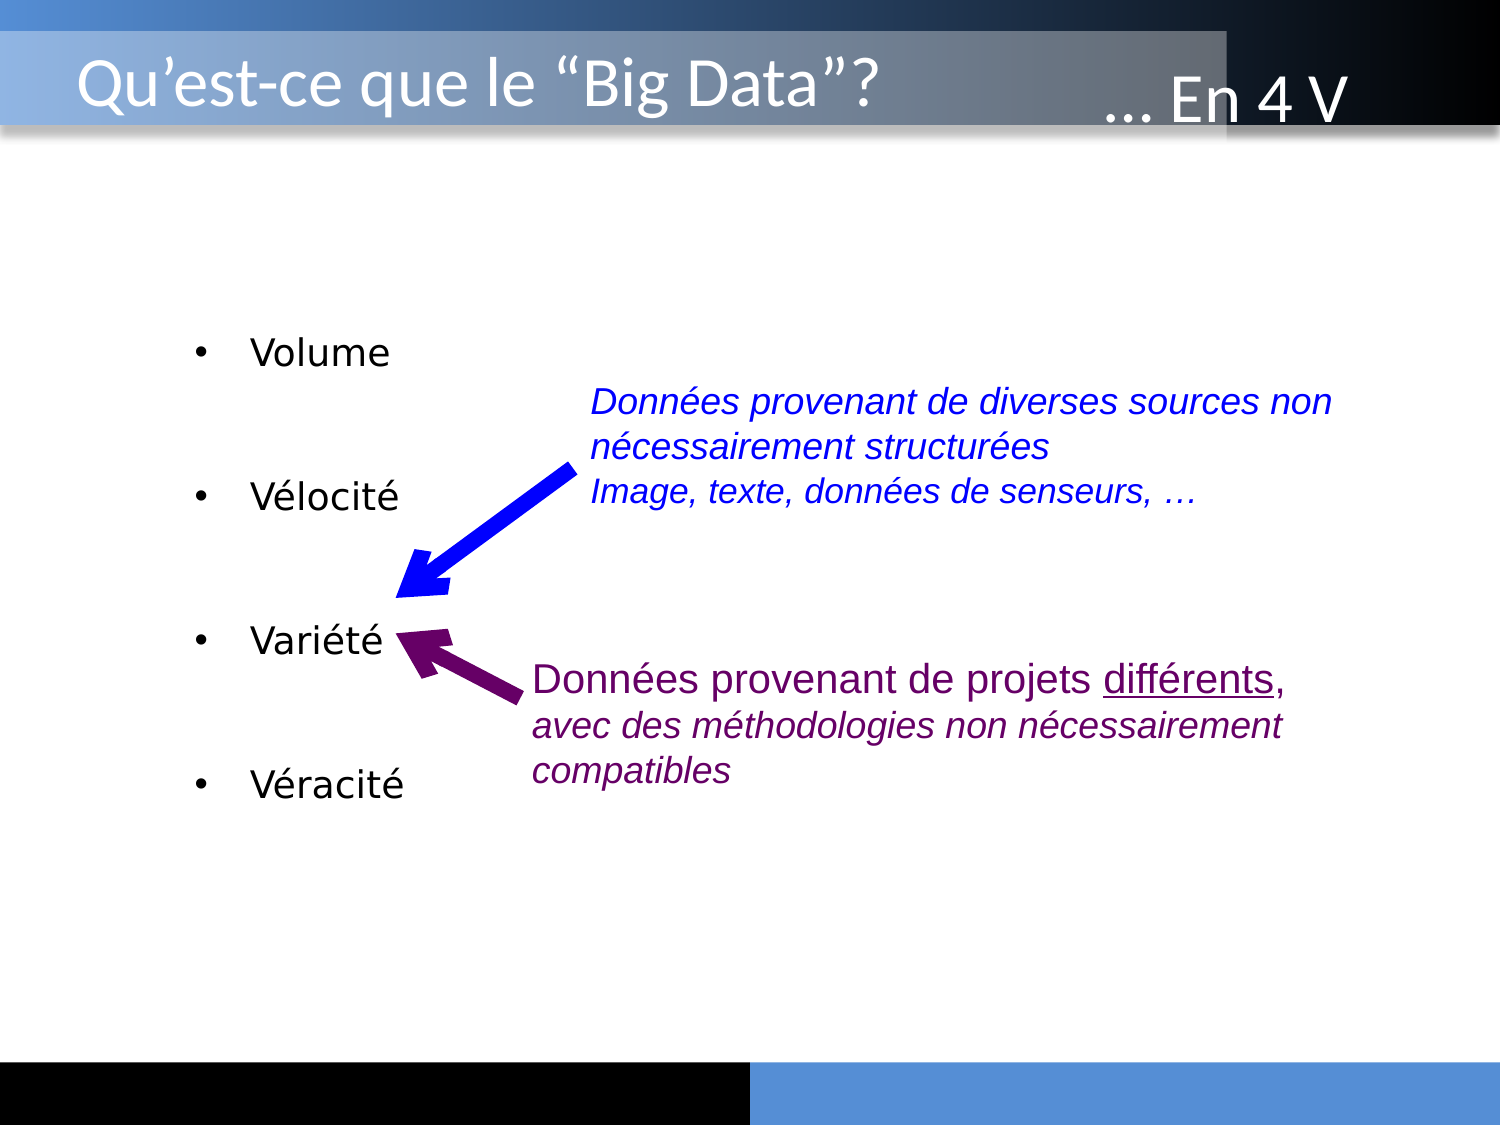

Qu’est-ce que le “Big Data”?
… En 4 V
Volume
Vélocité
Variété
Véracité
Données provenant de diverses sources non nécessairement structurées
Image, texte, données de senseurs, …
Données provenant de projets différents,
avec des méthodologies non nécessairement compatibles